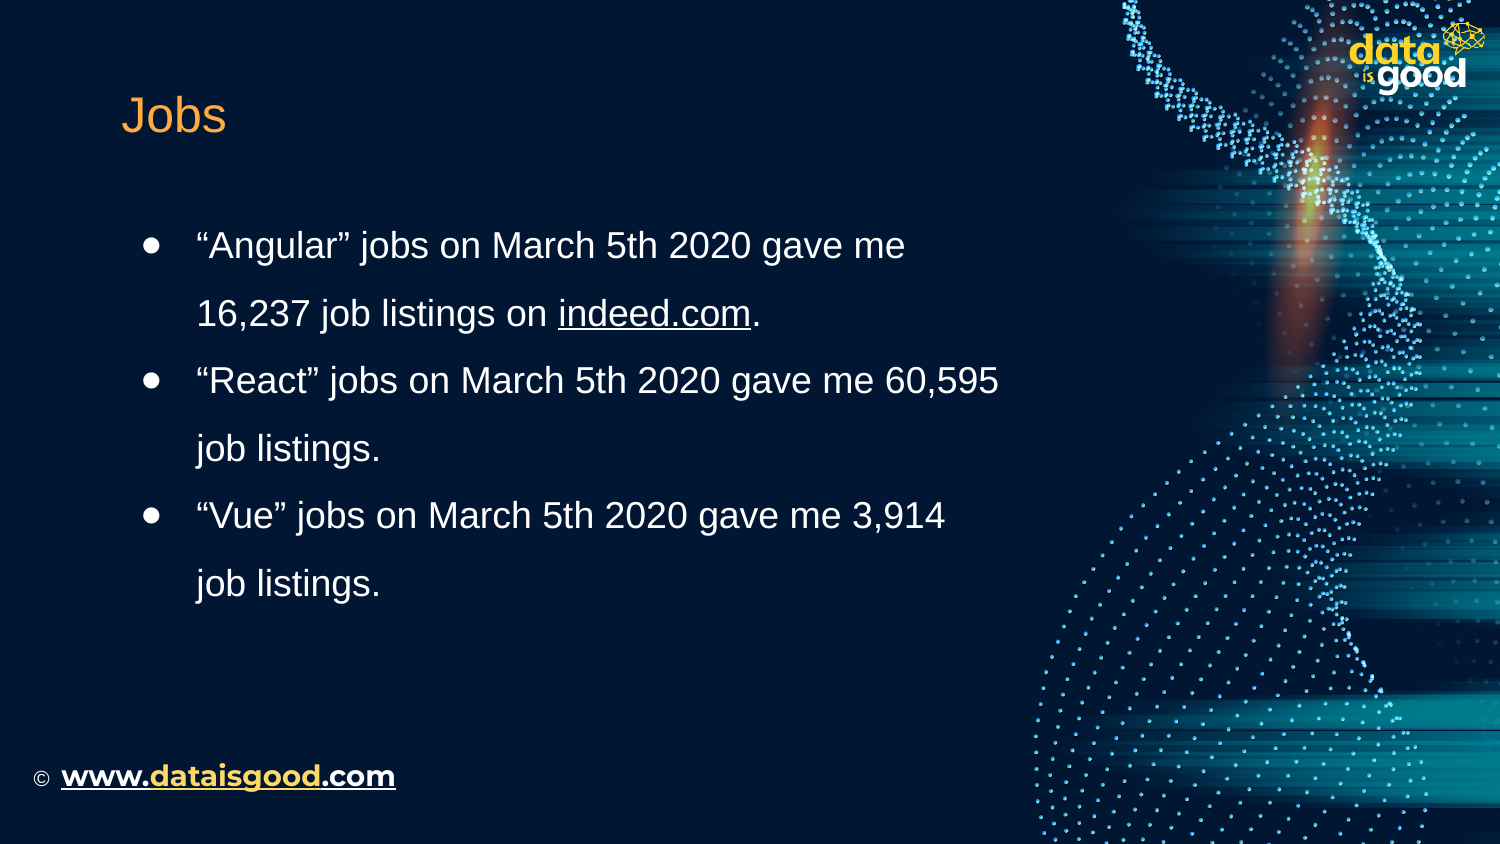

# Jobs
“Angular” jobs on March 5th 2020 gave me 16,237 job listings on indeed.com.
“React” jobs on March 5th 2020 gave me 60,595 job listings.
“Vue” jobs on March 5th 2020 gave me 3,914 job listings.